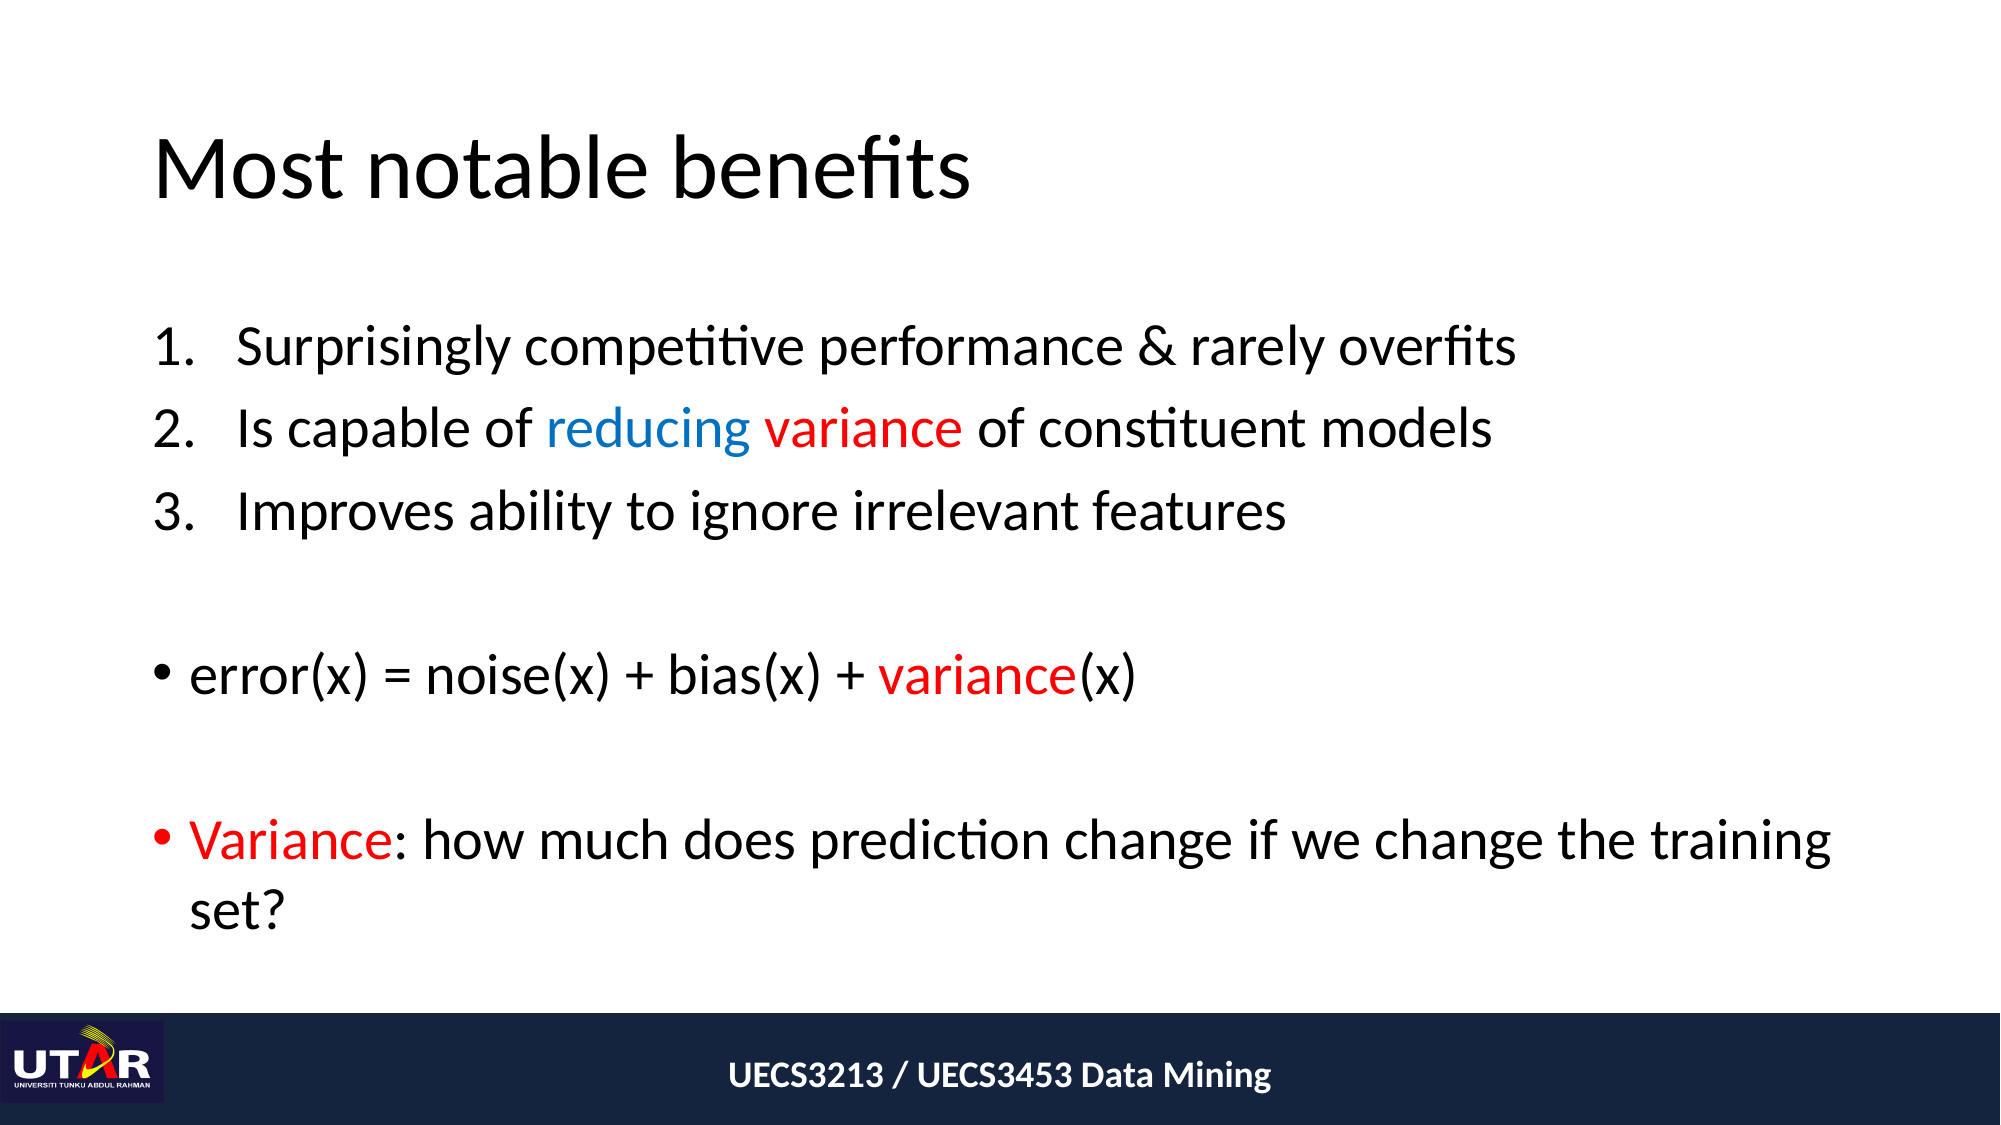

# Most notable benefits
Surprisingly competitive performance & rarely overfits
Is capable of reducing variance of constituent models
Improves ability to ignore irrelevant features

error(x) = noise(x) + bias(x) + variance(x)

Variance: how much does prediction change if we change the training set?

UECS3213 / UECS3453 Data Mining
95